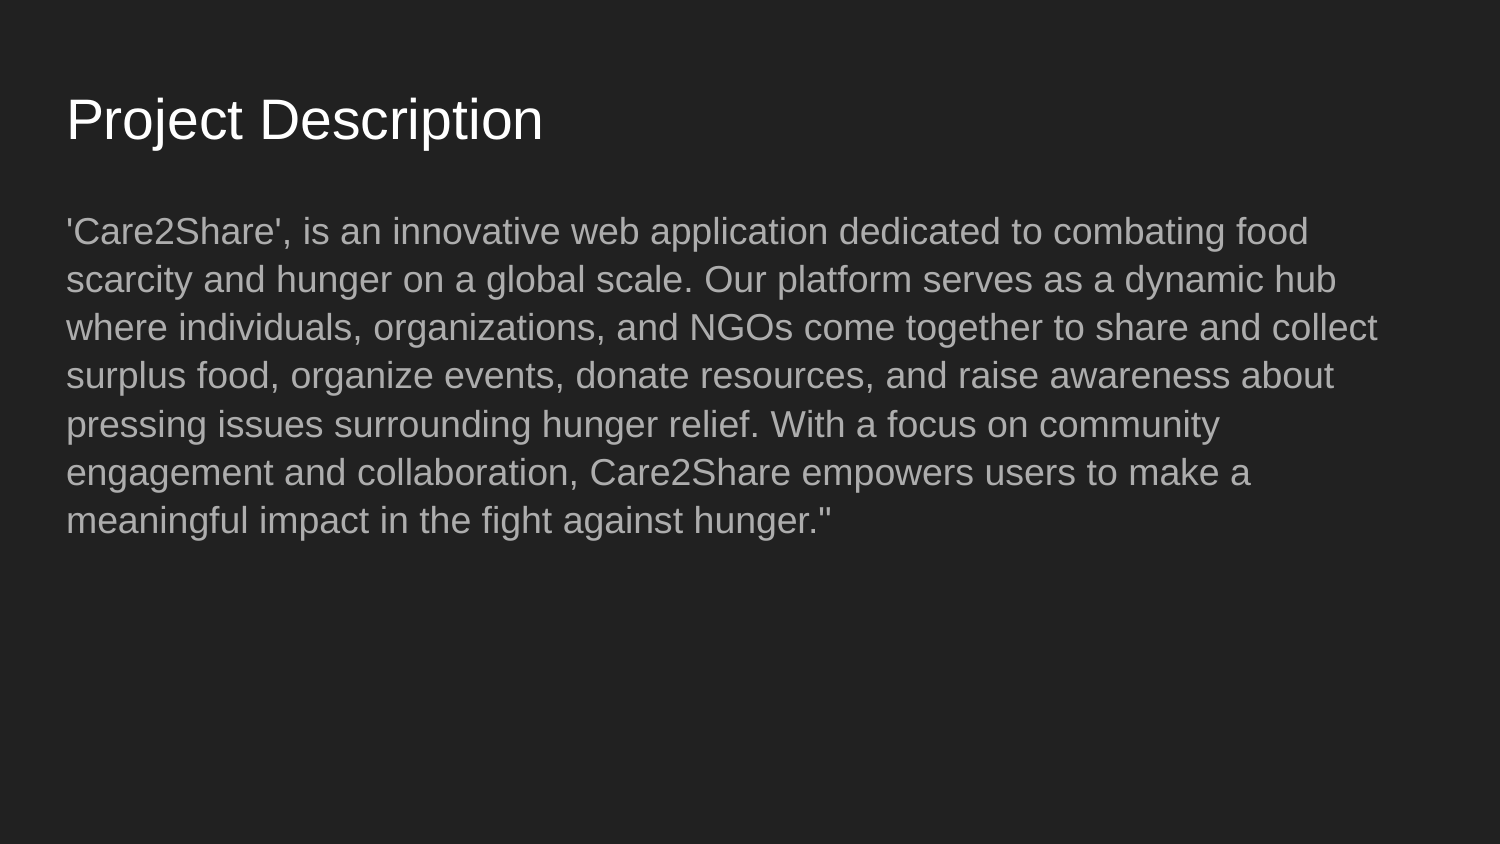

# Project Description
'Care2Share', is an innovative web application dedicated to combating food scarcity and hunger on a global scale. Our platform serves as a dynamic hub where individuals, organizations, and NGOs come together to share and collect surplus food, organize events, donate resources, and raise awareness about pressing issues surrounding hunger relief. With a focus on community engagement and collaboration, Care2Share empowers users to make a meaningful impact in the fight against hunger."